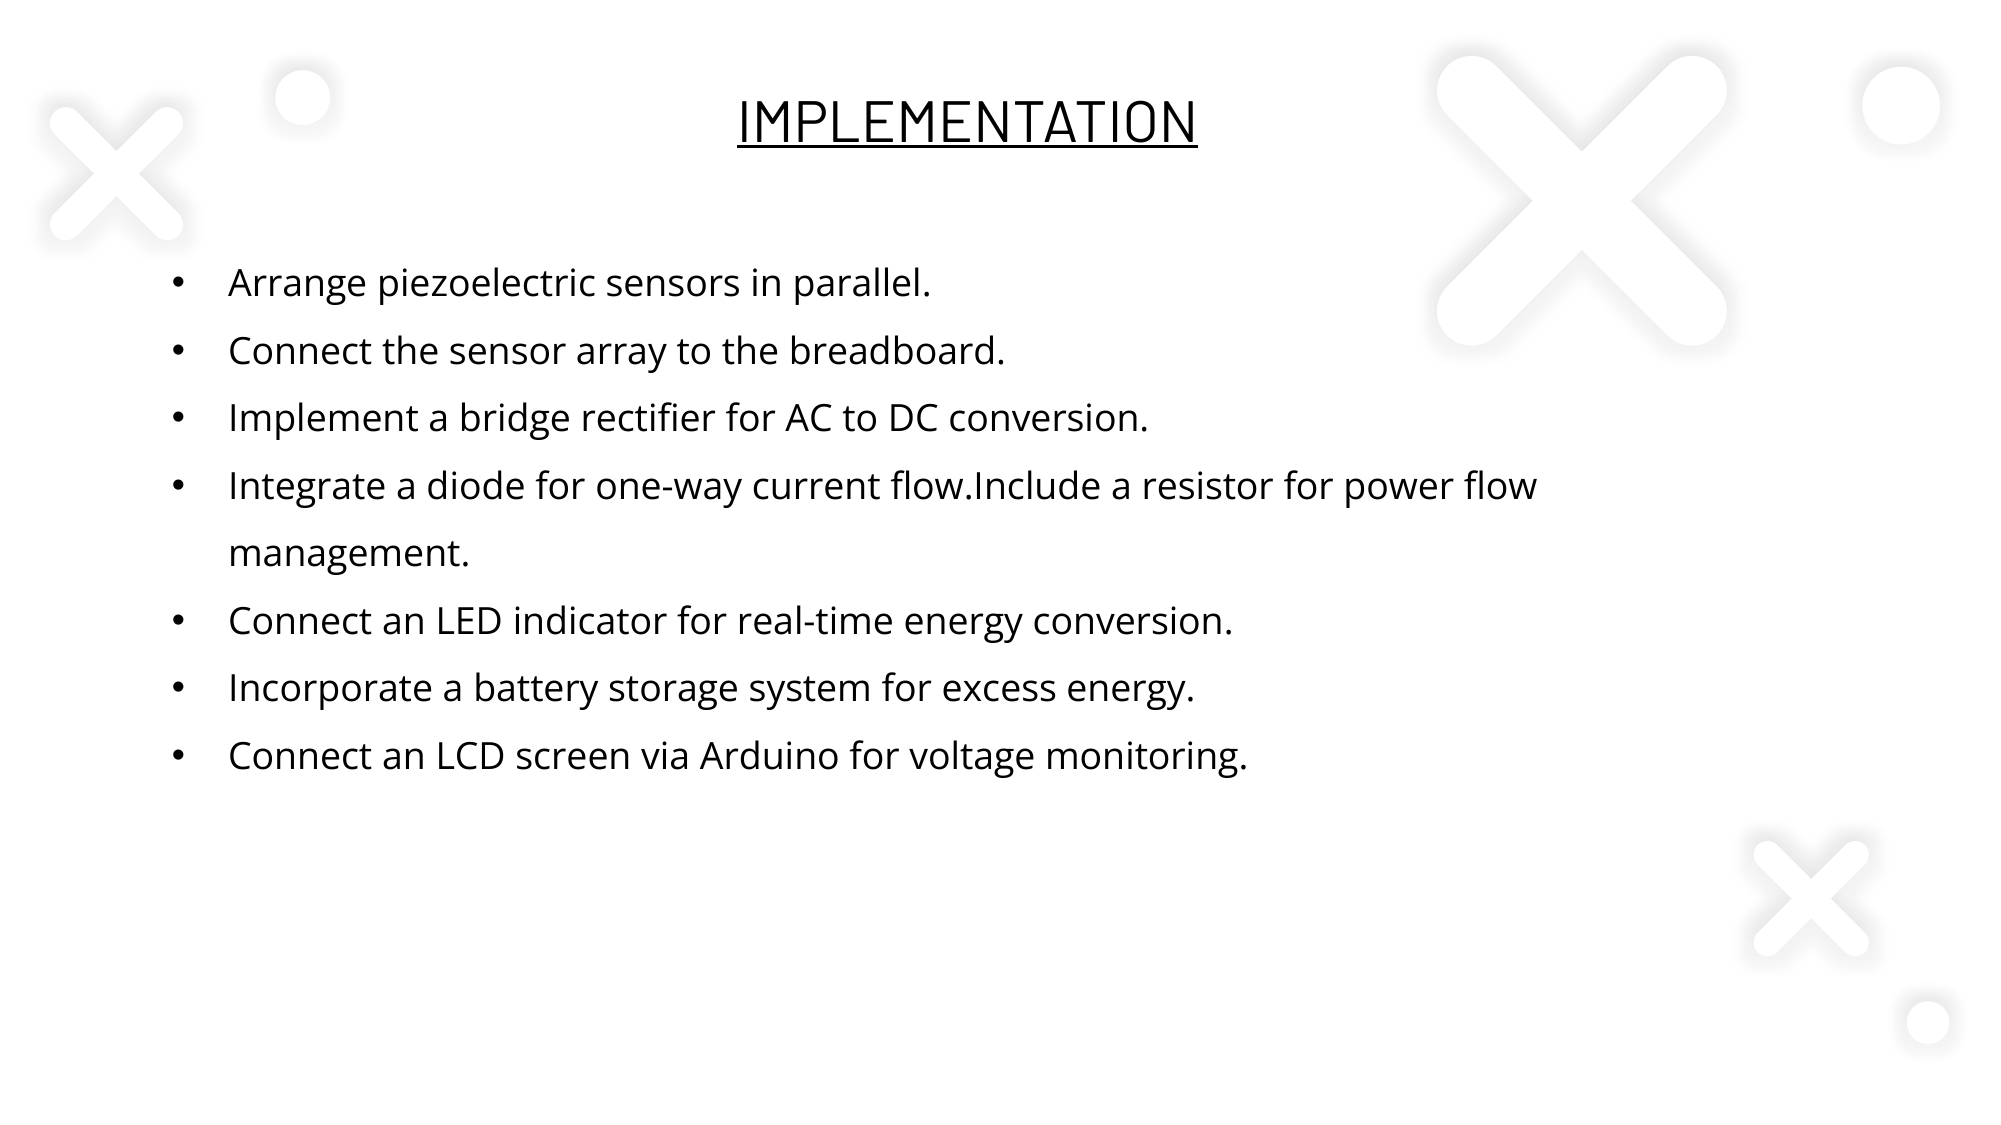

IMPLEMENTATION
Arrange piezoelectric sensors in parallel.
Connect the sensor array to the breadboard.
Implement a bridge rectifier for AC to DC conversion.
Integrate a diode for one-way current flow.Include a resistor for power flow management.
Connect an LED indicator for real-time energy conversion.
Incorporate a battery storage system for excess energy.
Connect an LCD screen via Arduino for voltage monitoring.